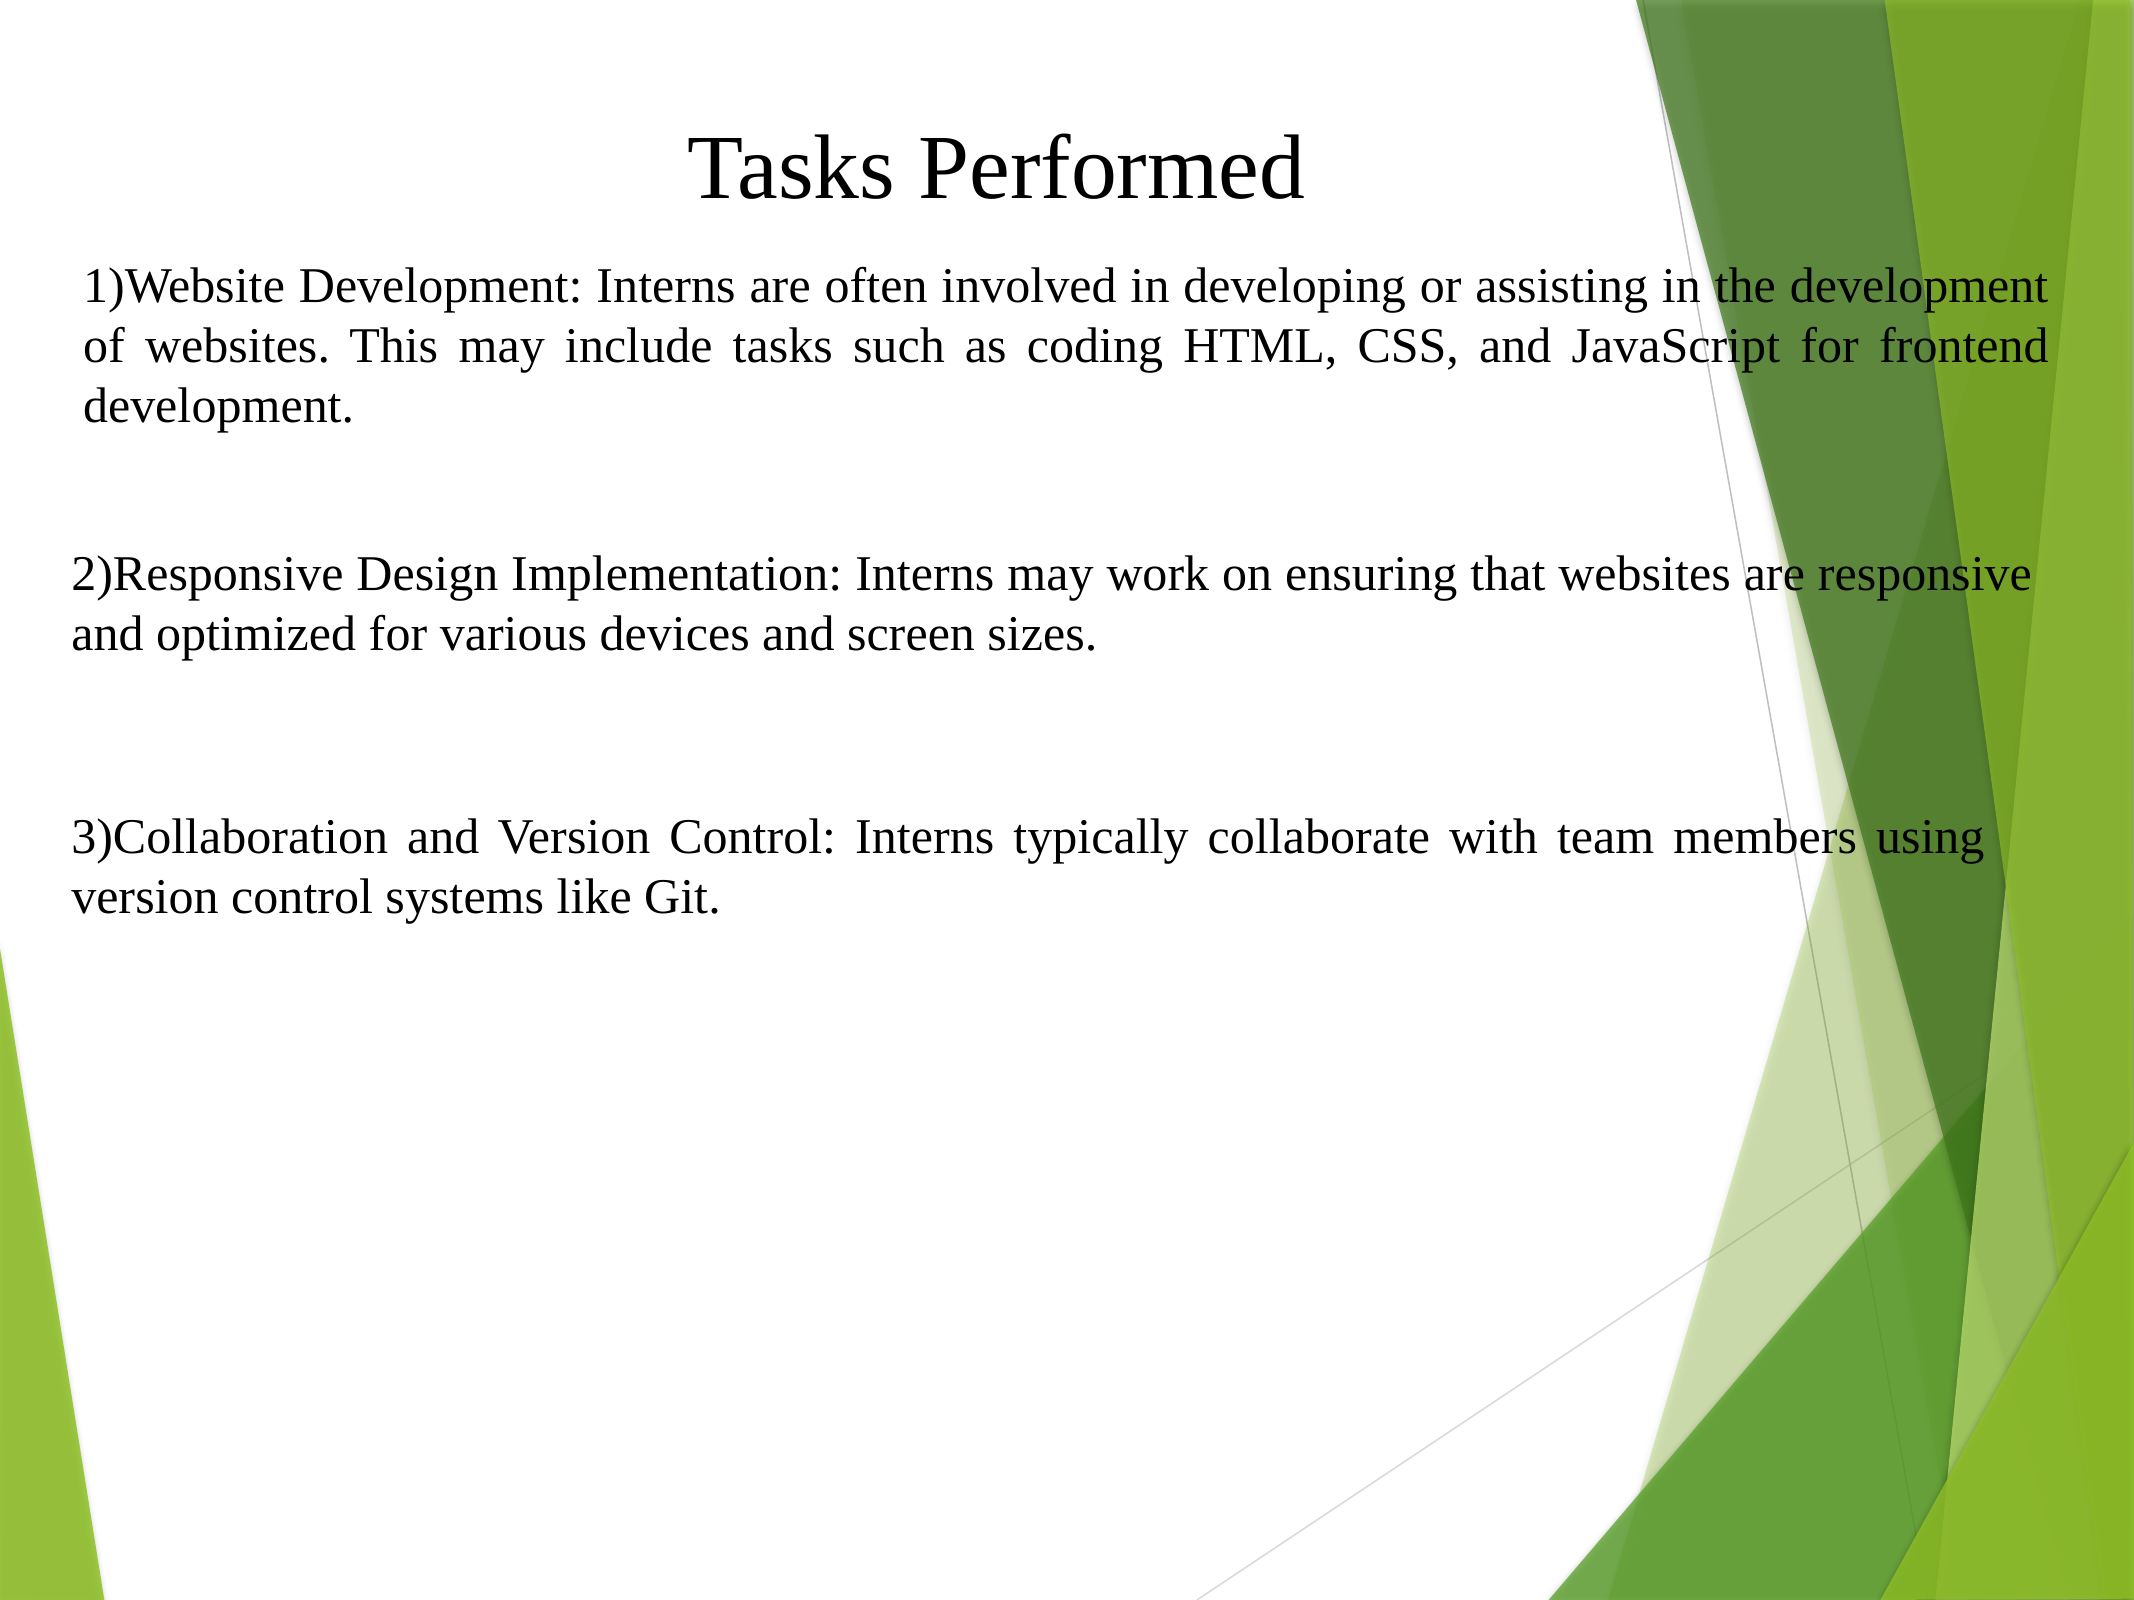

Tasks Performed
1)Website Development: Interns are often involved in developing or assisting in the development of websites. This may include tasks such as coding HTML, CSS, and JavaScript for frontend development.

2)Responsive Design Implementation: Interns may work on ensuring that websites are responsive and optimized for various devices and screen sizes.
3)Collaboration and Version Control: Interns typically collaborate with team members using version control systems like Git.